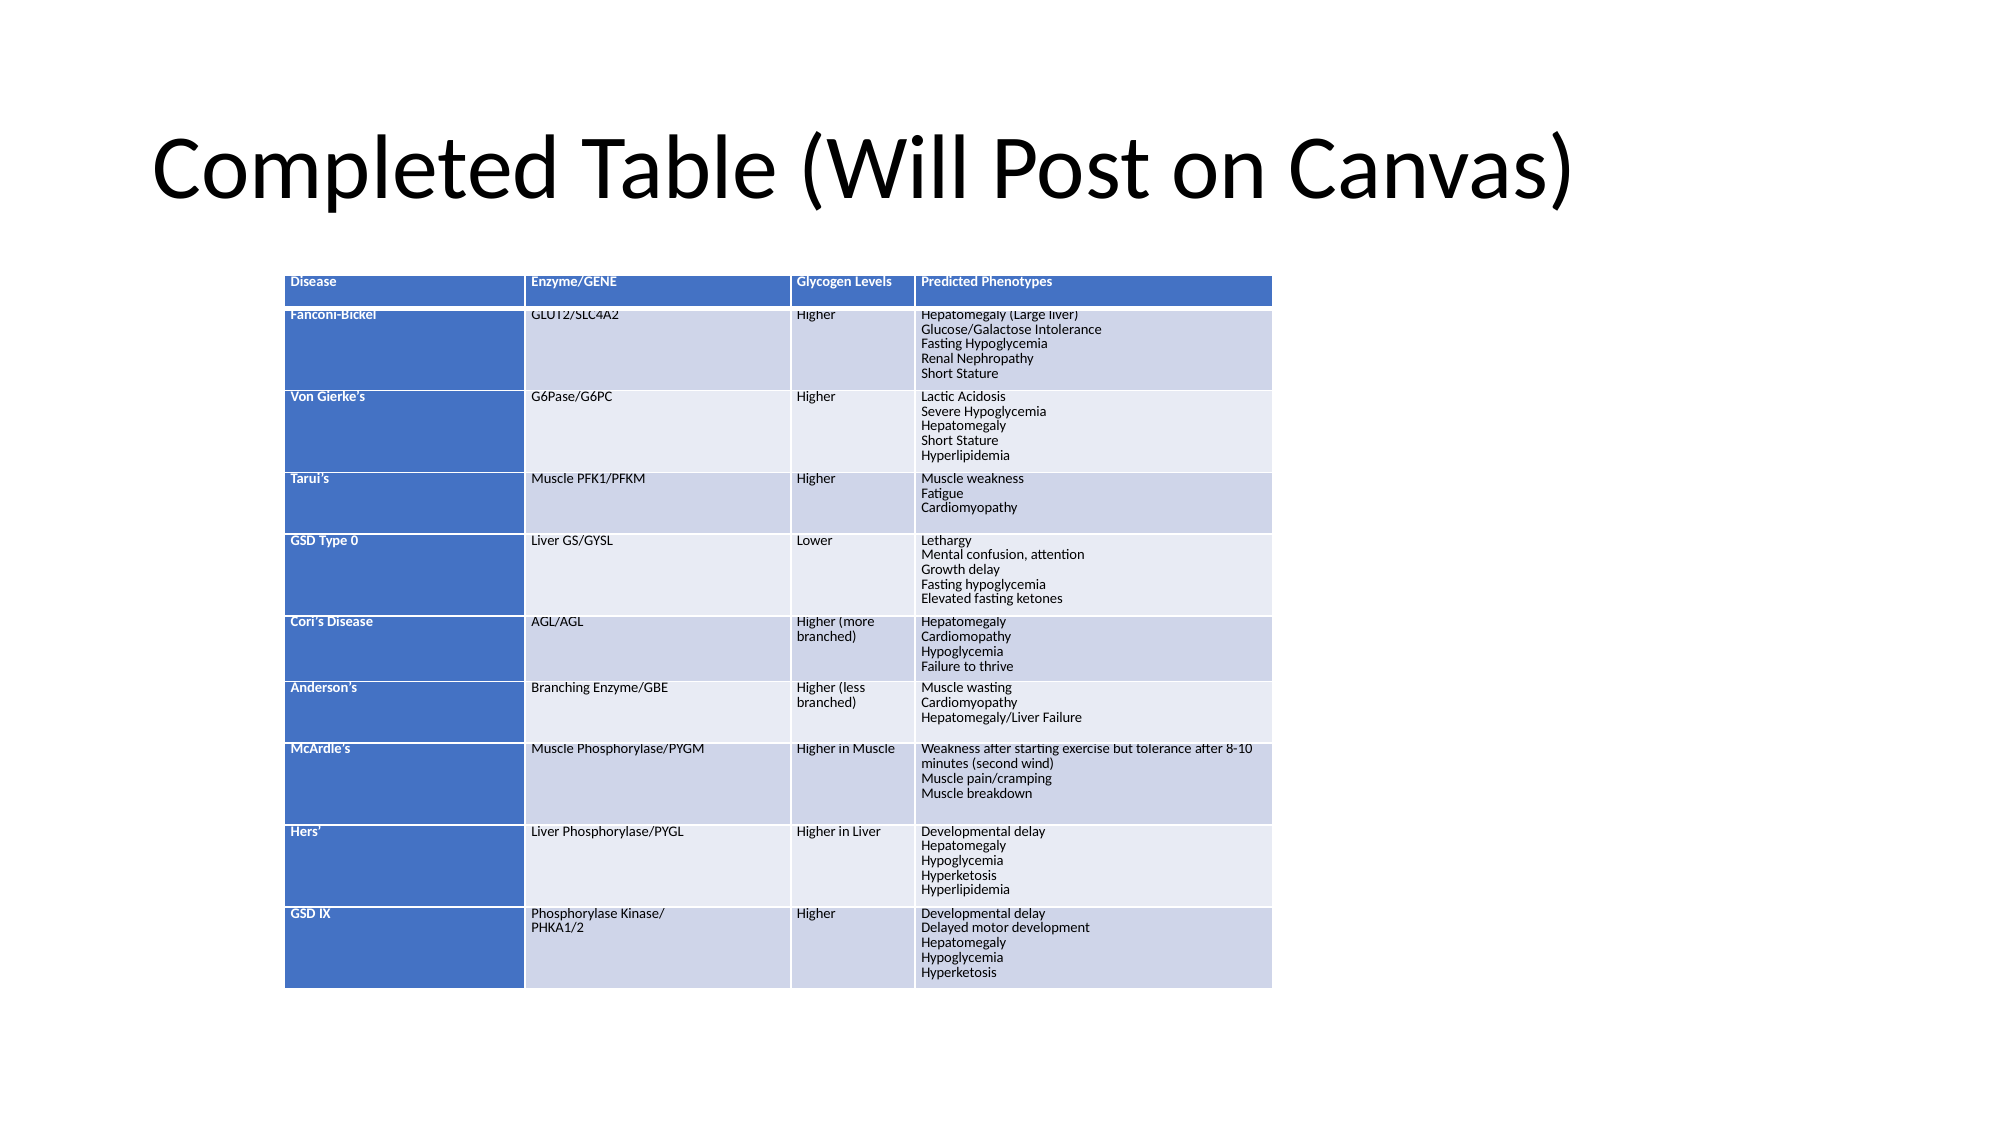

# Completed Table (Will Post on Canvas)
| Disease | Enzyme/GENE | Glycogen Levels | Predicted Phenotypes |
| --- | --- | --- | --- |
| Fanconi-Bickel | GLUT2/SLC4A2 | Higher | Hepatomegaly (Large liver) Glucose/Galactose Intolerance Fasting Hypoglycemia Renal Nephropathy Short Stature |
| Von Gierke’s | G6Pase/G6PC | Higher | Lactic Acidosis Severe Hypoglycemia Hepatomegaly Short Stature Hyperlipidemia |
| Tarui’s | Muscle PFK1/PFKM | Higher | Muscle weakness Fatigue Cardiomyopathy |
| GSD Type 0 | Liver GS/GYSL | Lower | Lethargy Mental confusion, attention Growth delay Fasting hypoglycemia Elevated fasting ketones |
| Cori’s Disease | AGL/AGL | Higher (more branched) | Hepatomegaly Cardiomopathy Hypoglycemia Failure to thrive |
| Anderson’s | Branching Enzyme/GBE | Higher (less branched) | Muscle wasting Cardiomyopathy Hepatomegaly/Liver Failure |
| McArdle’s | Muscle Phosphorylase/PYGM | Higher in Muscle | Weakness after starting exercise but tolerance after 8-10 minutes (second wind) Muscle pain/cramping Muscle breakdown |
| Hers’ | Liver Phosphorylase/PYGL | Higher in Liver | Developmental delay Hepatomegaly Hypoglycemia Hyperketosis Hyperlipidemia |
| GSD IX | Phosphorylase Kinase/ PHKA1/2 | Higher | Developmental delay Delayed motor development Hepatomegaly Hypoglycemia Hyperketosis |